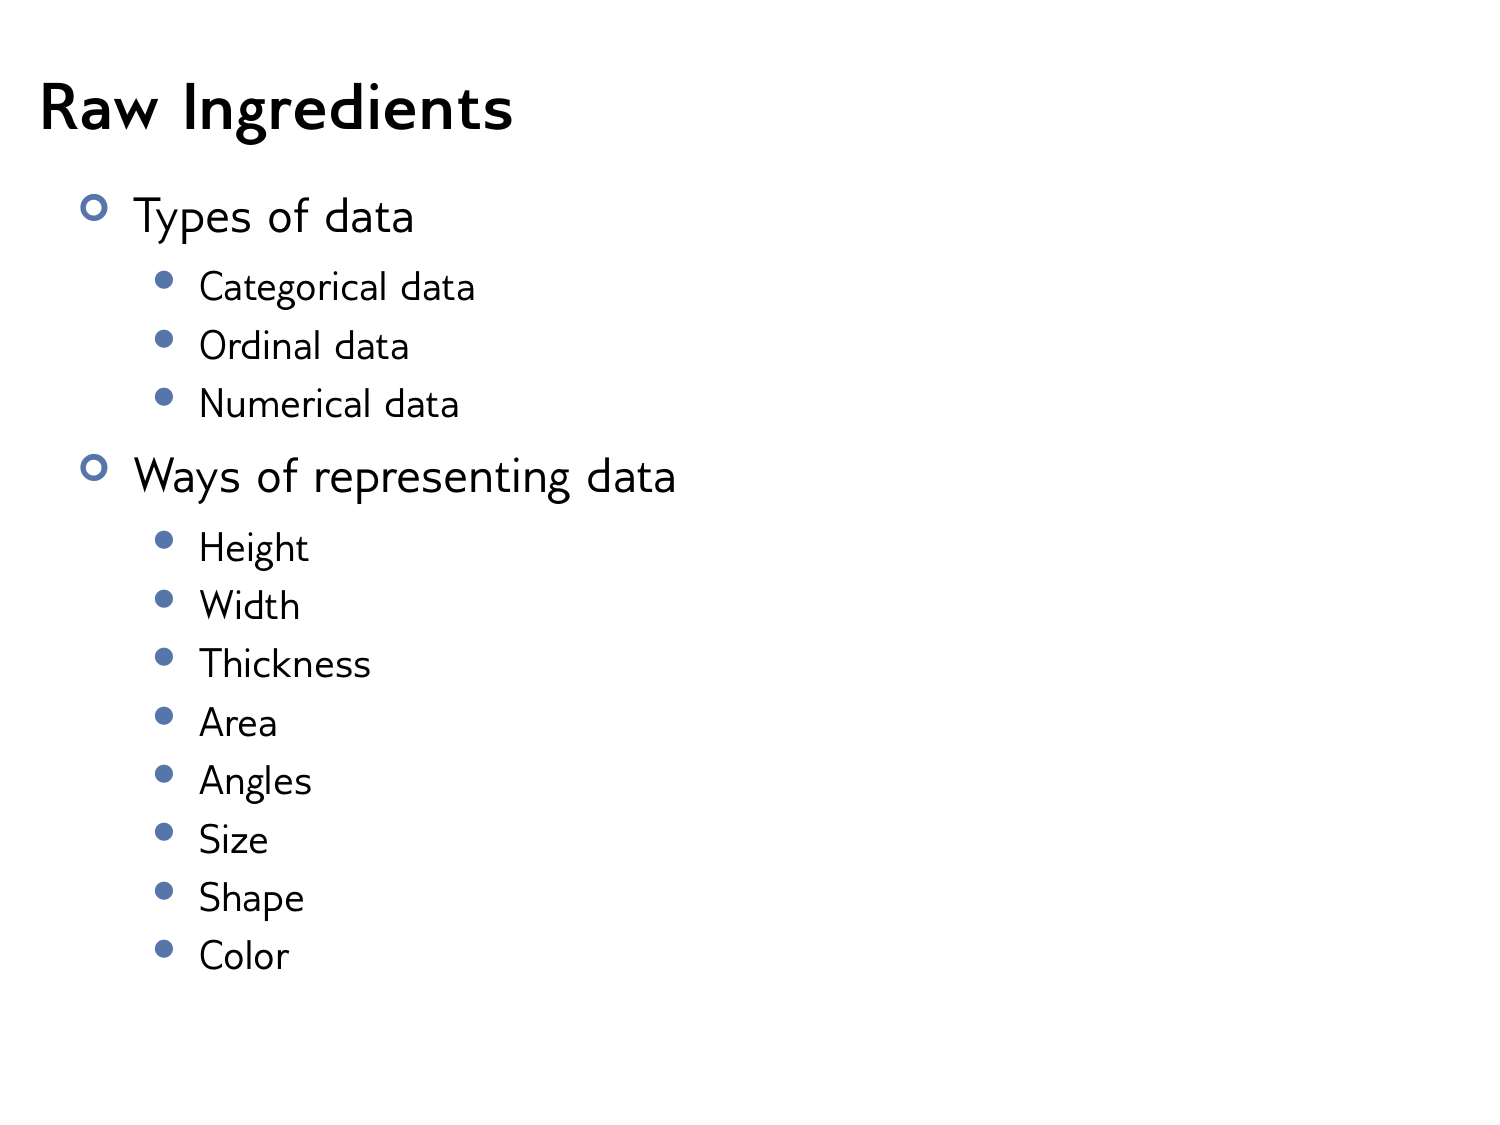

# Raw Ingredients
Types of data
Categorical data
Ordinal data
Numerical data
Ways of representing data
Height
Width
Thickness
Area
Angles
Size
Shape
Color